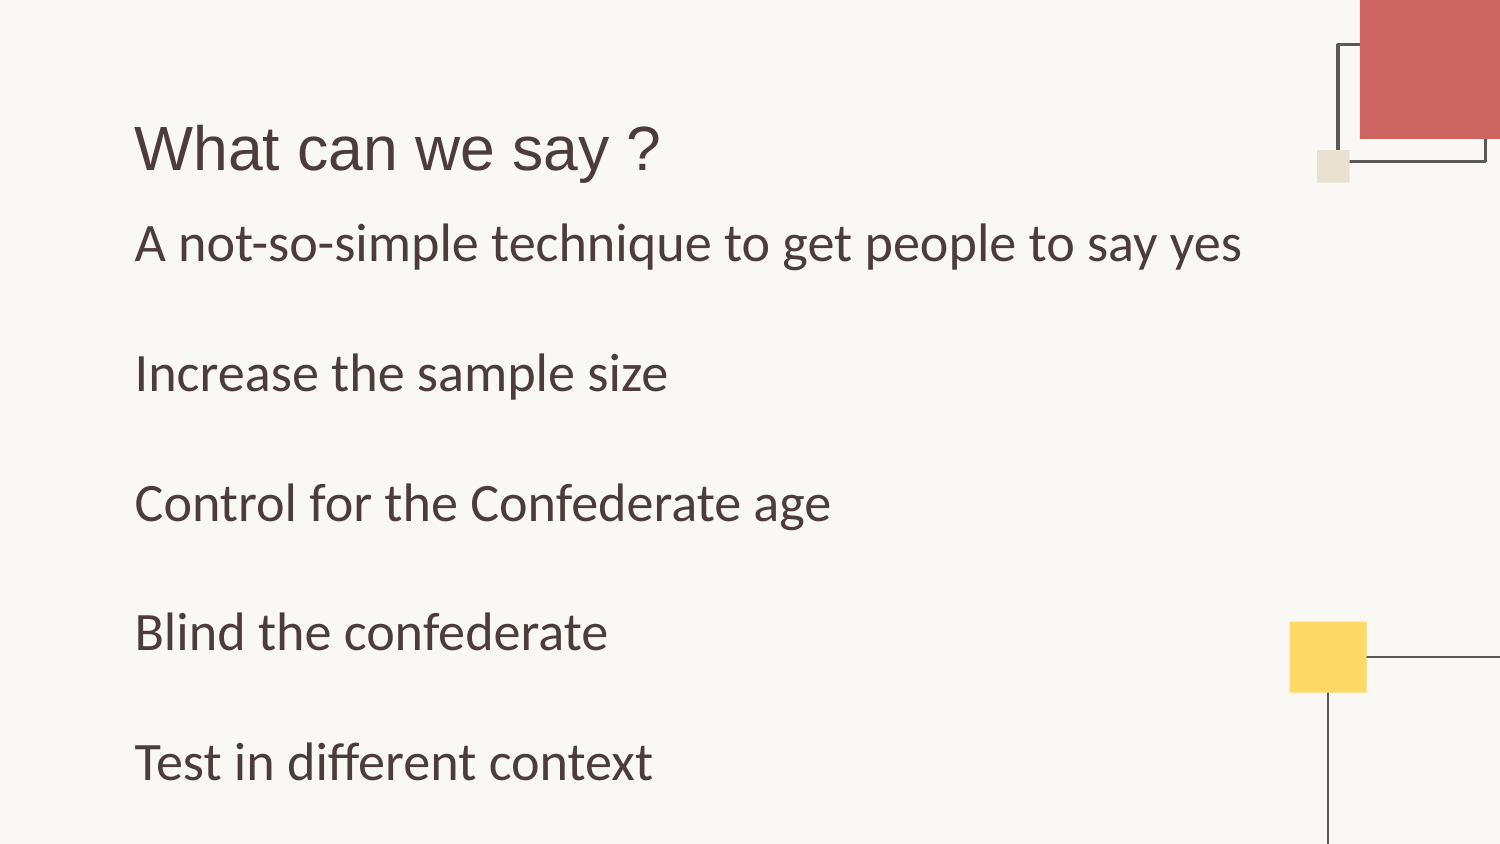

# What can we say ?
A not-so-simple technique to get people to say yes

Increase the sample size

Control for the Confederate age

Blind the confederate

Test in different context